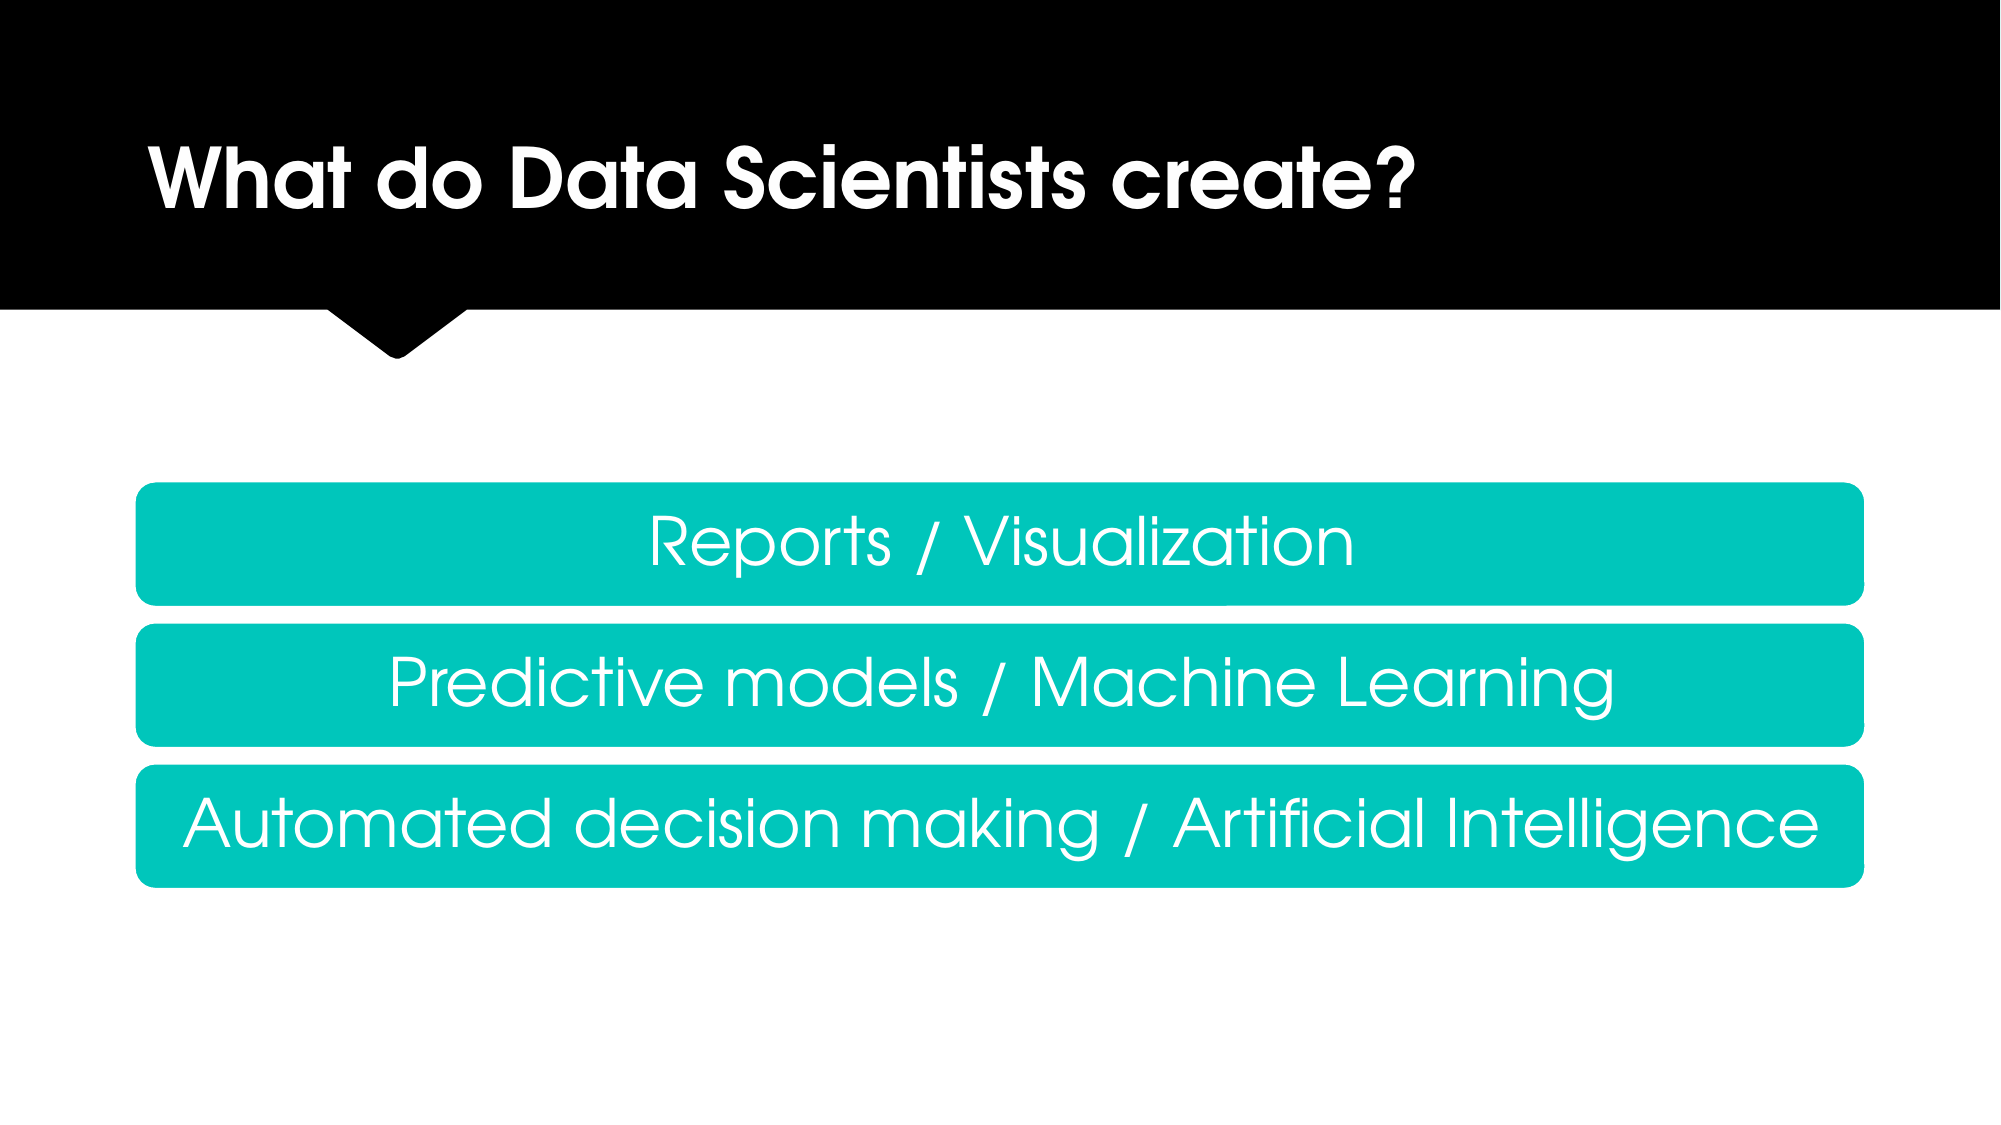

# What do Data Scientists create?
Reports / Visualization
Predictive models / Machine Learning
Automated decision making / Artificial Intelligence